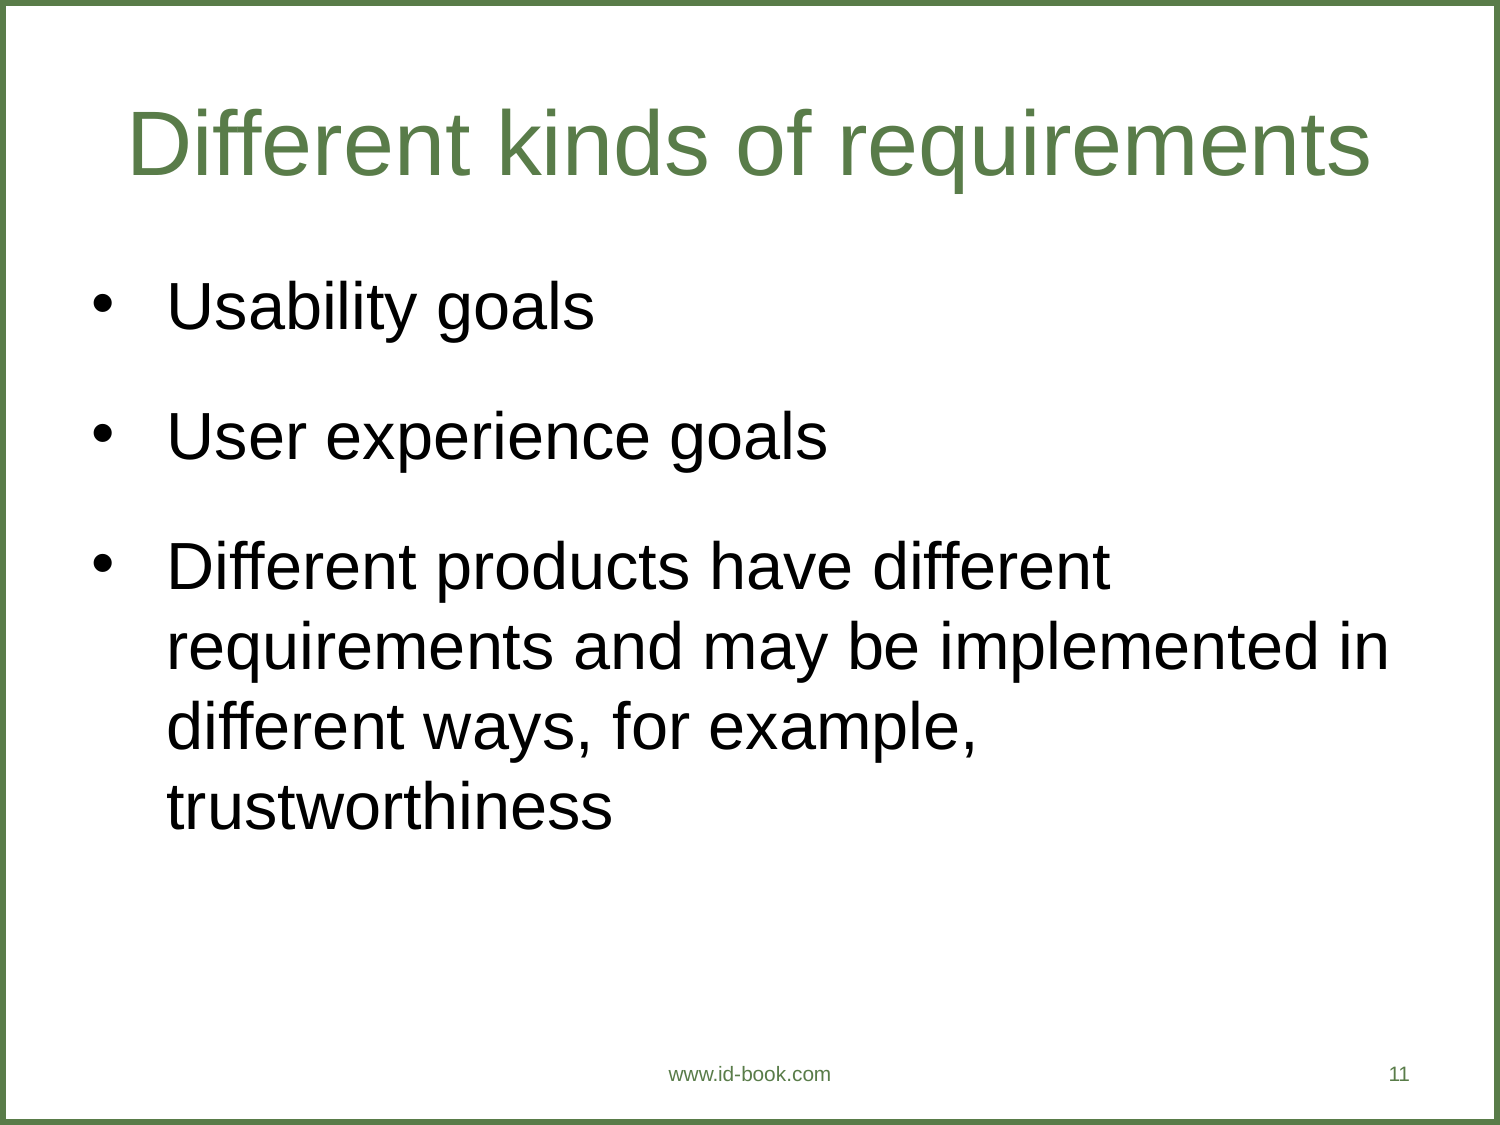

# Different kinds of requirements
Usability goals
User experience goals
Different products have different requirements and may be implemented in different ways, for example, trustworthiness

www.id-book.com
11